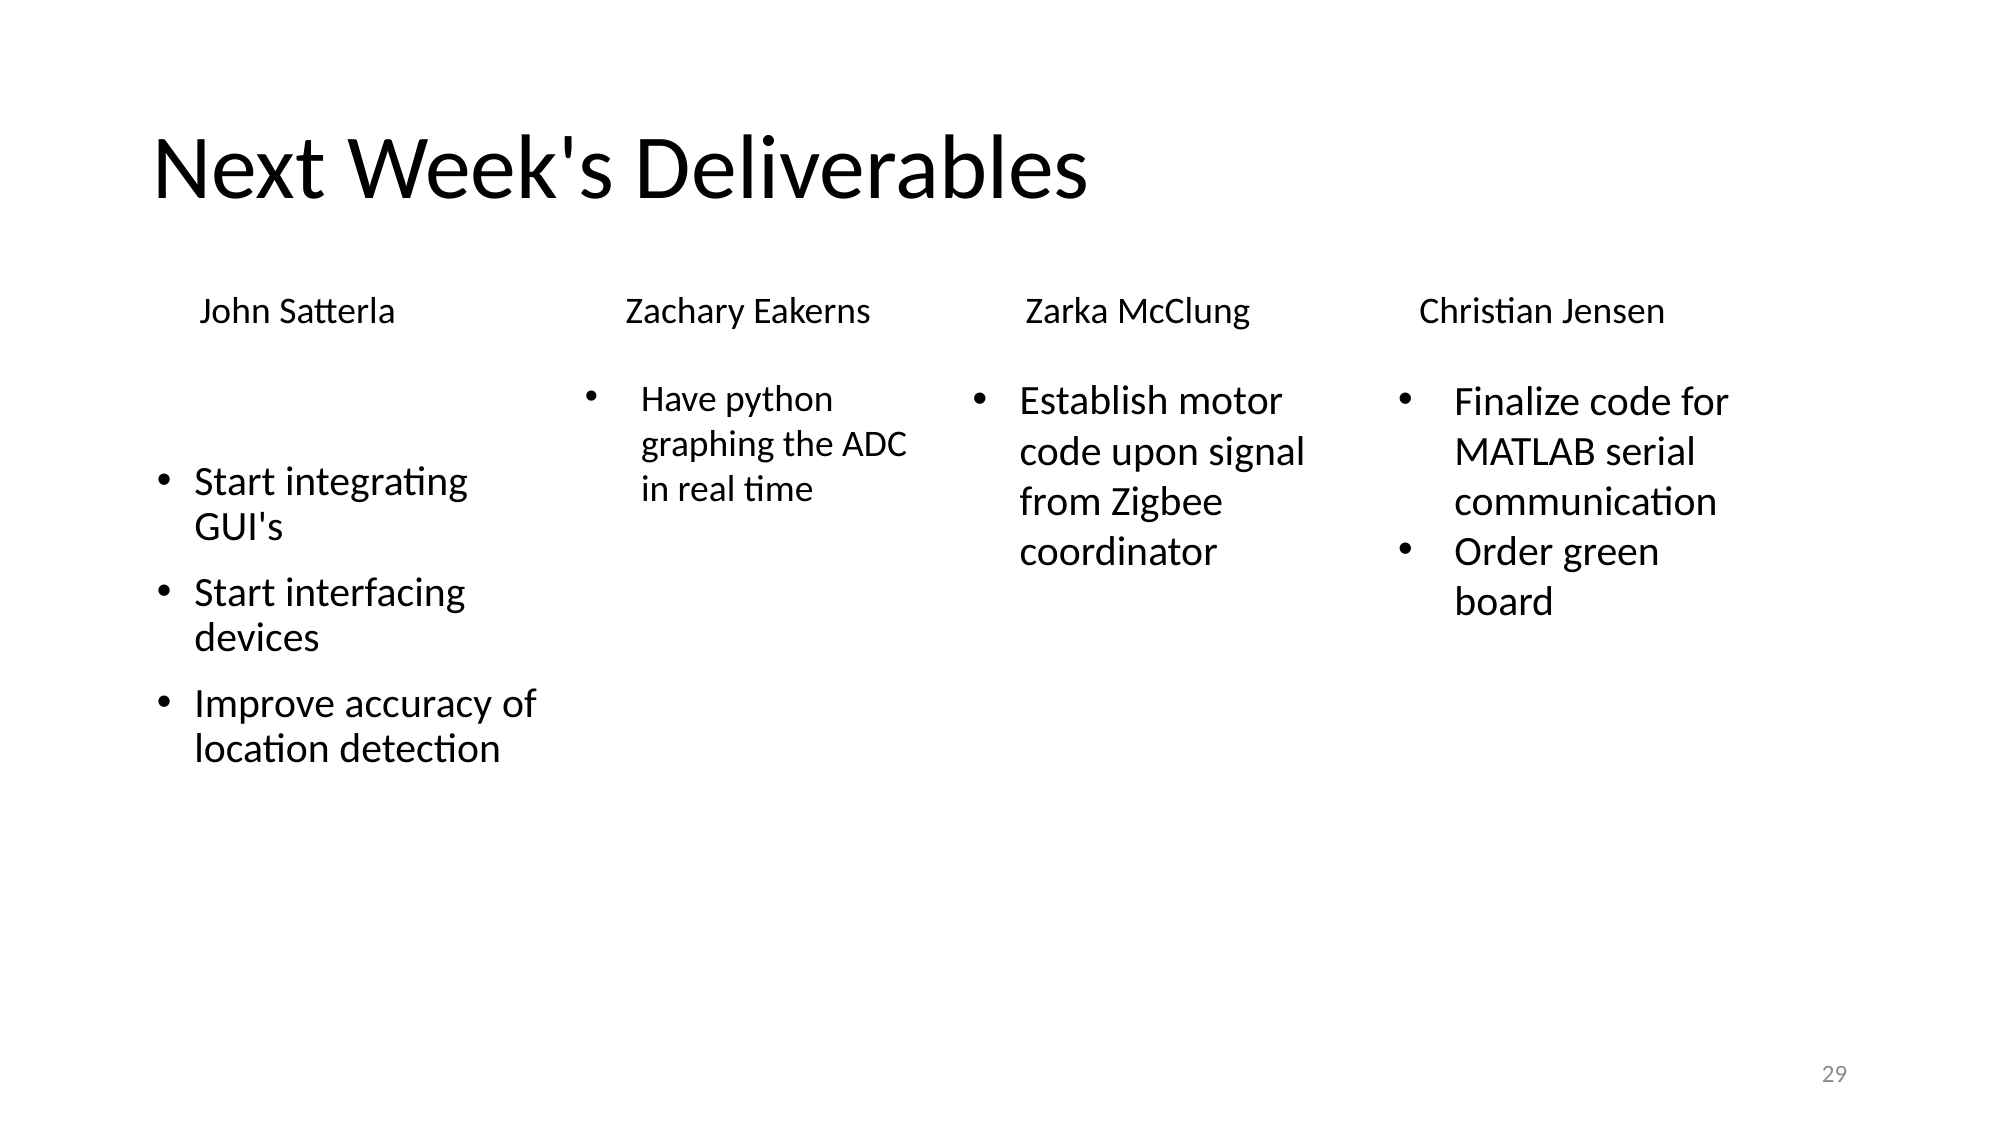

# Next Week's Deliverables
John Satterla
Zarka McClung
Christian Jensen
Zachary Eakerns
Establish motor code upon signal from Zigbee coordinator
Finalize code for MATLAB serial communication
Order green board

Have python graphing the ADC in real time

Start integrating GUI's
Start interfacing devices
Improve accuracy of location detection
29